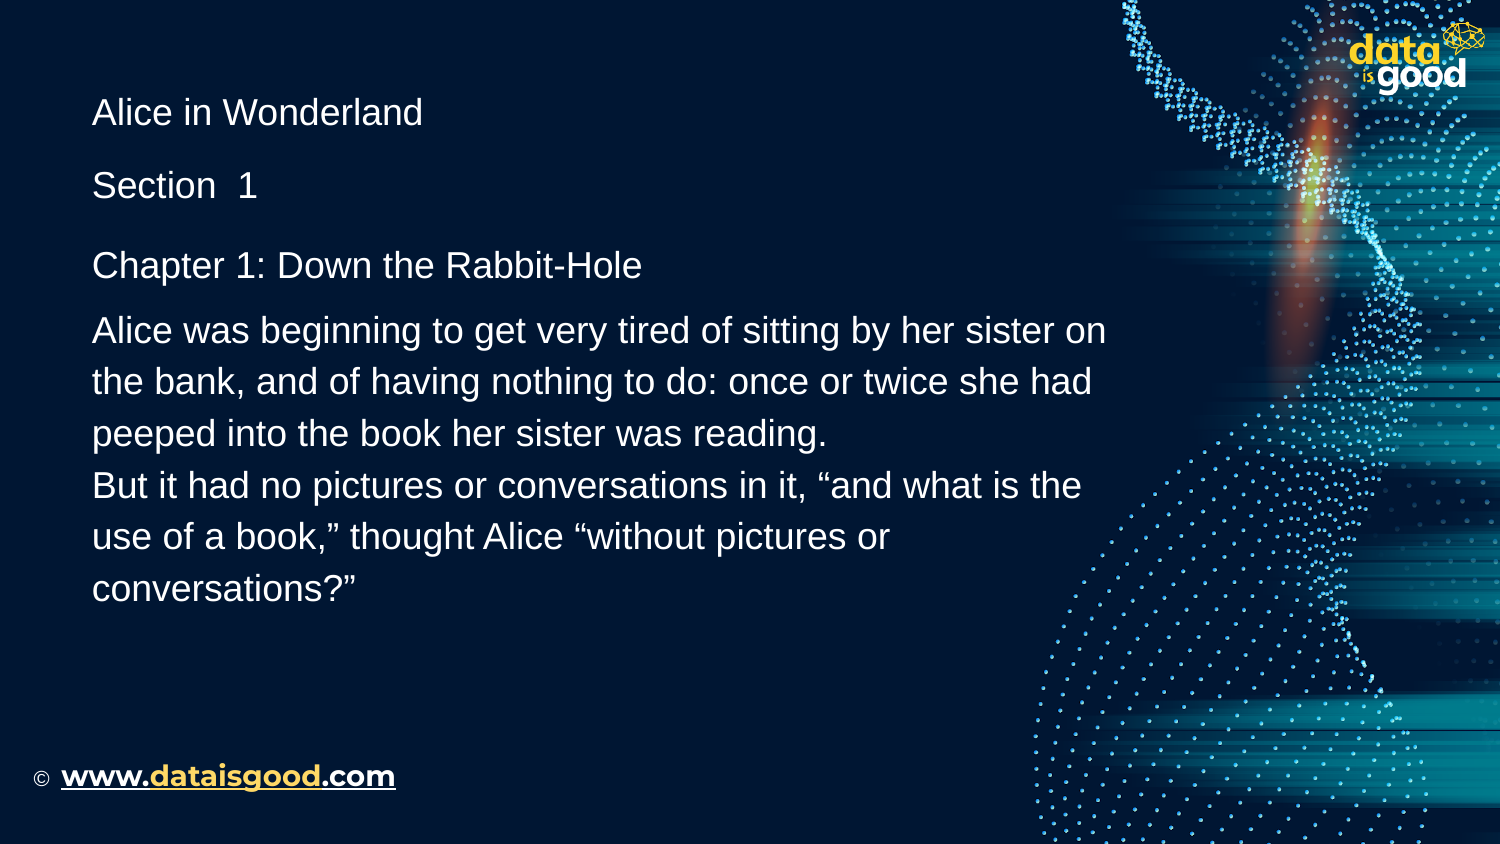

Alice in Wonderland
Section  1
Chapter 1: Down the Rabbit-Hole
Alice was beginning to get very tired of sitting by her sister on the bank, and of having nothing to do: once or twice she had peeped into the book her sister was reading.
But it had no pictures or conversations in it, “and what is the use of a book,” thought Alice “without pictures or conversations?”